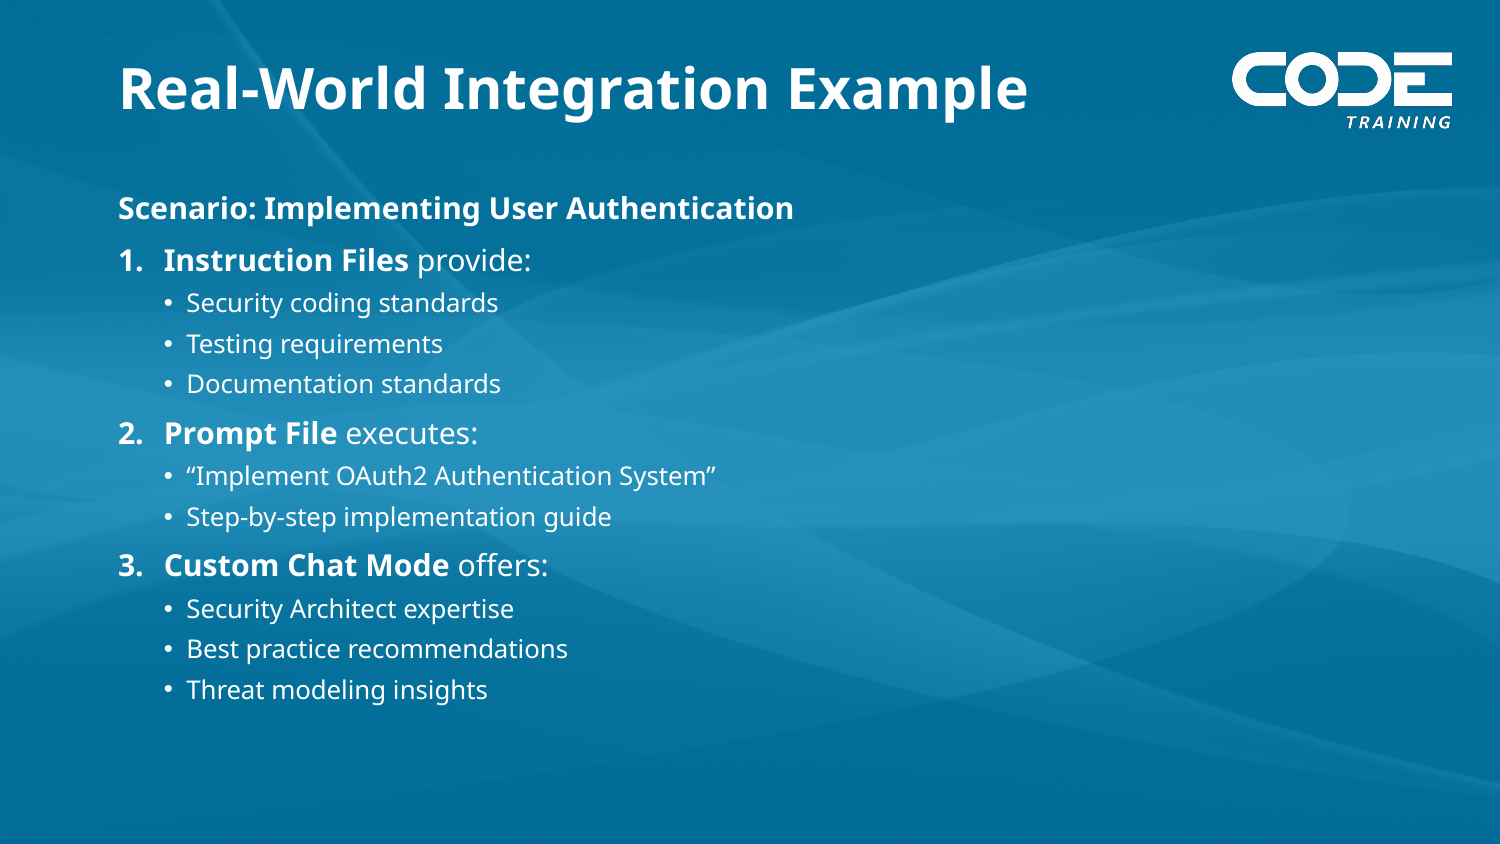

# Real-World Integration Example
Scenario: Implementing User Authentication
Instruction Files provide:
Security coding standards
Testing requirements
Documentation standards
Prompt File executes:
“Implement OAuth2 Authentication System”
Step-by-step implementation guide
Custom Chat Mode offers:
Security Architect expertise
Best practice recommendations
Threat modeling insights